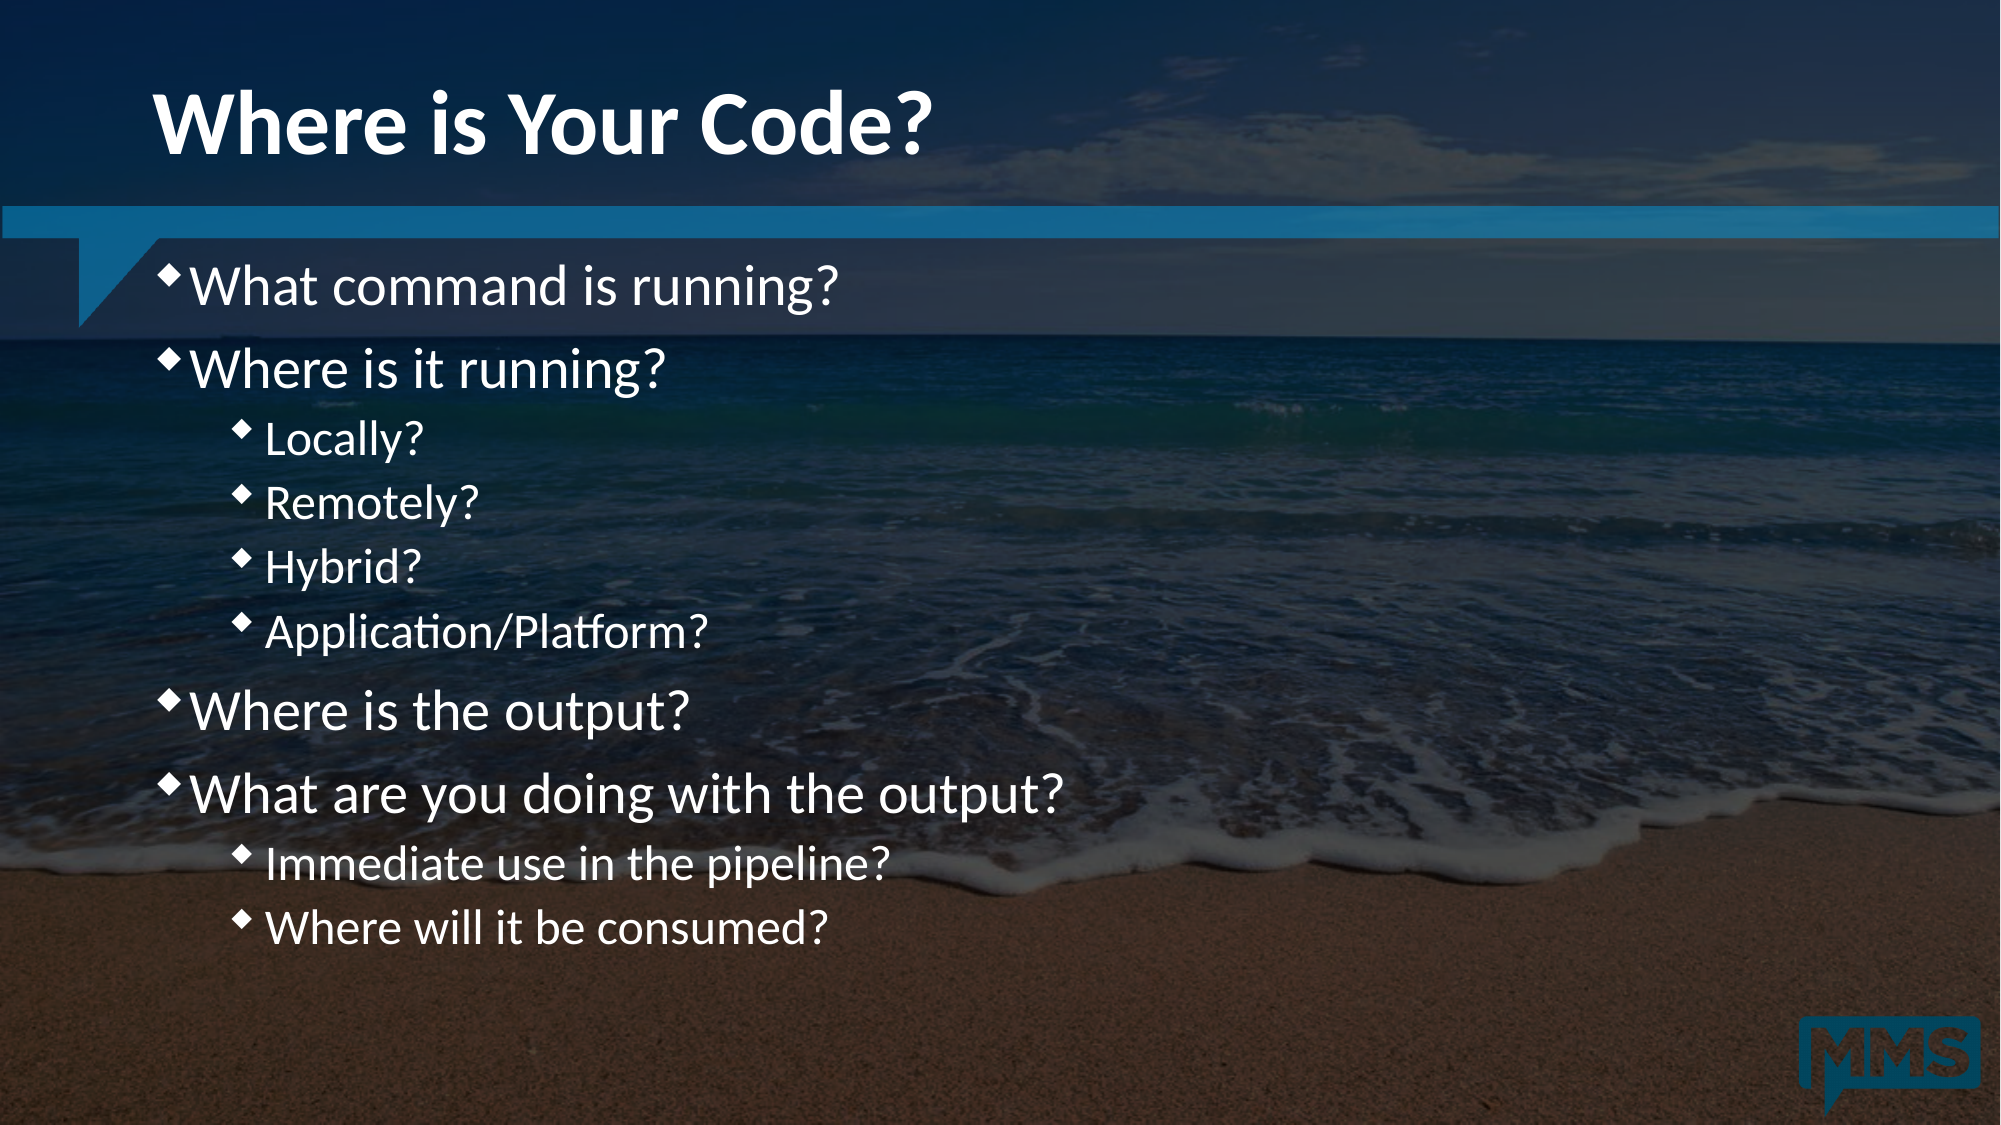

# Where is Your Code?
What command is running?
Where is it running?
Locally?
Remotely?
Hybrid?
Application/Platform?
Where is the output?
What are you doing with the output?
Immediate use in the pipeline?
Where will it be consumed?